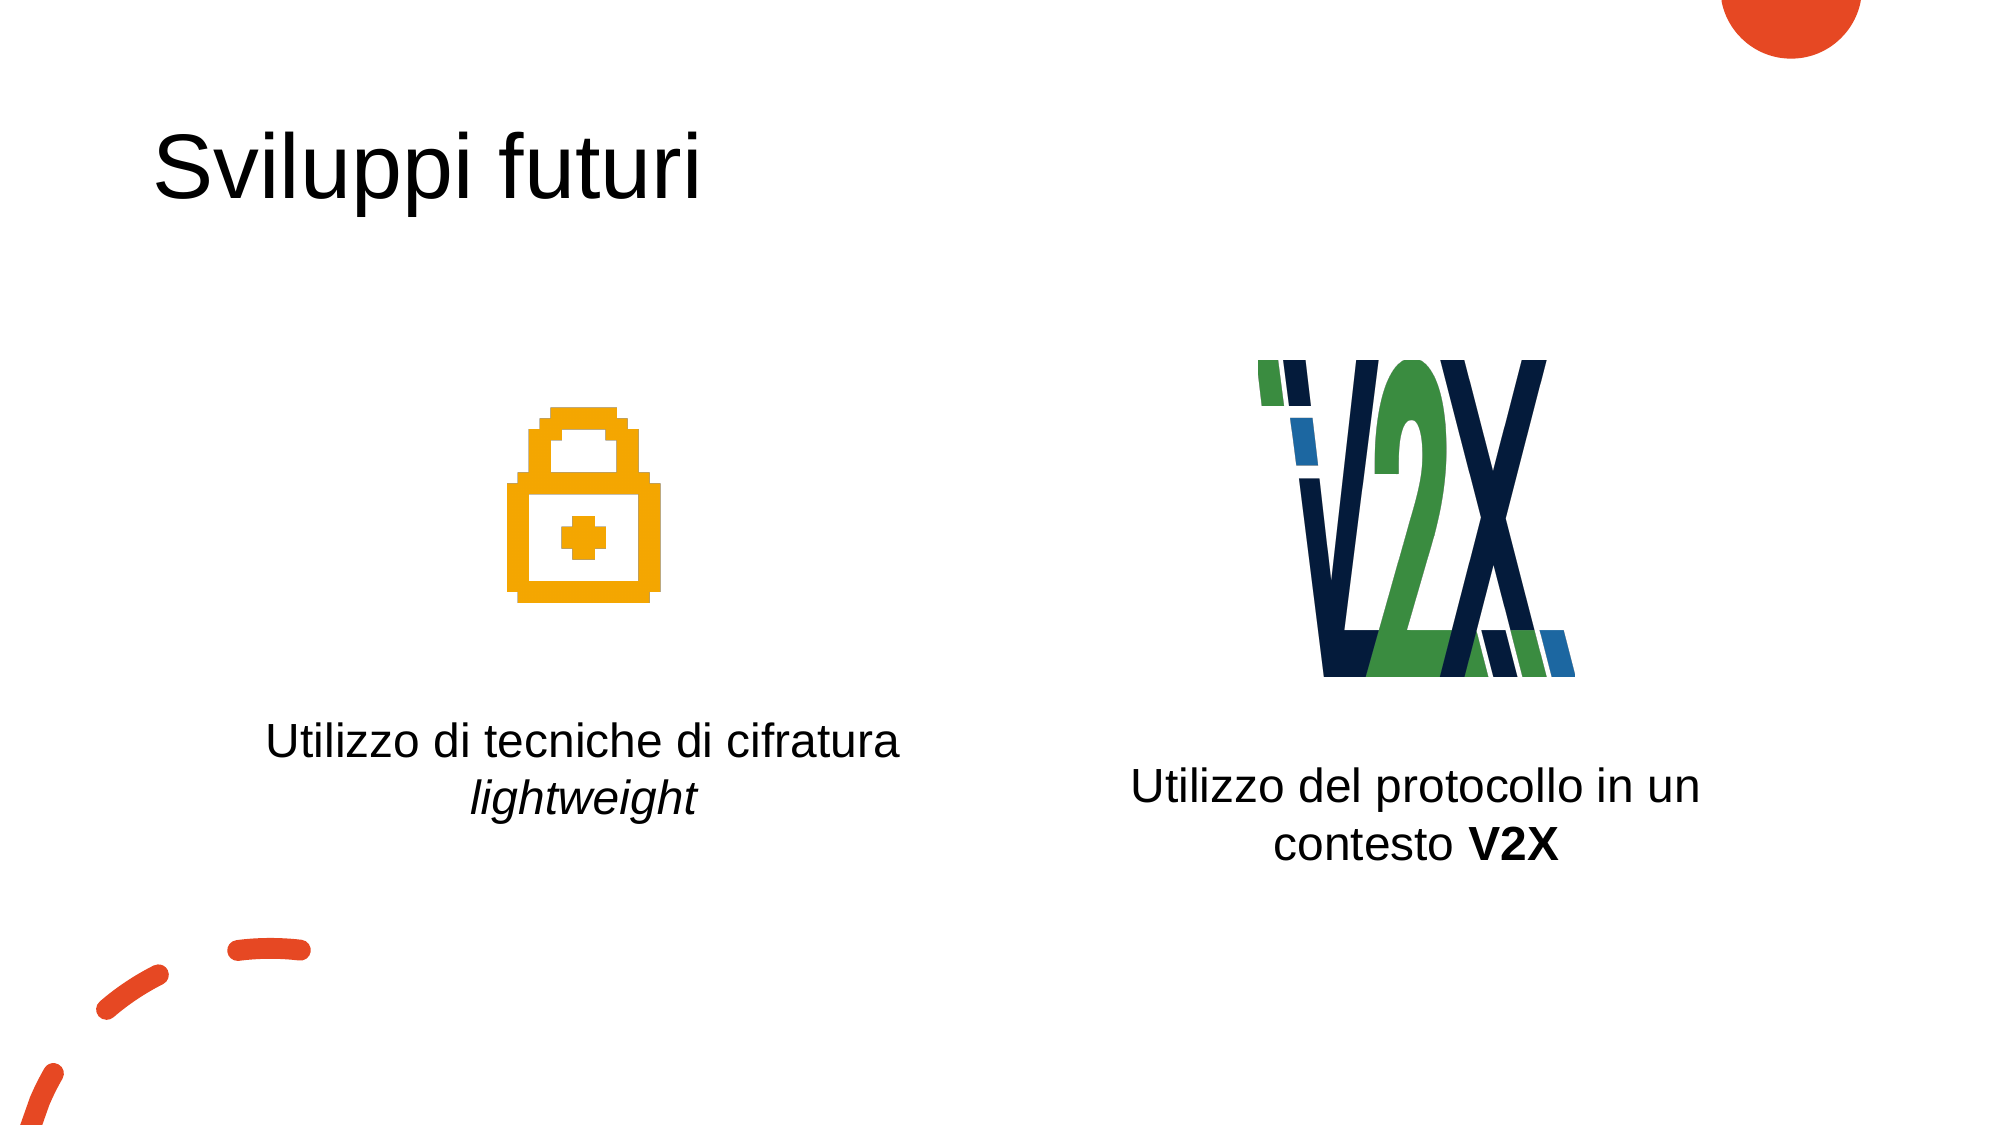

# Sviluppi futuri
Utilizzo di tecniche di cifratura lightweight
Utilizzo del protocollo in un contesto V2X